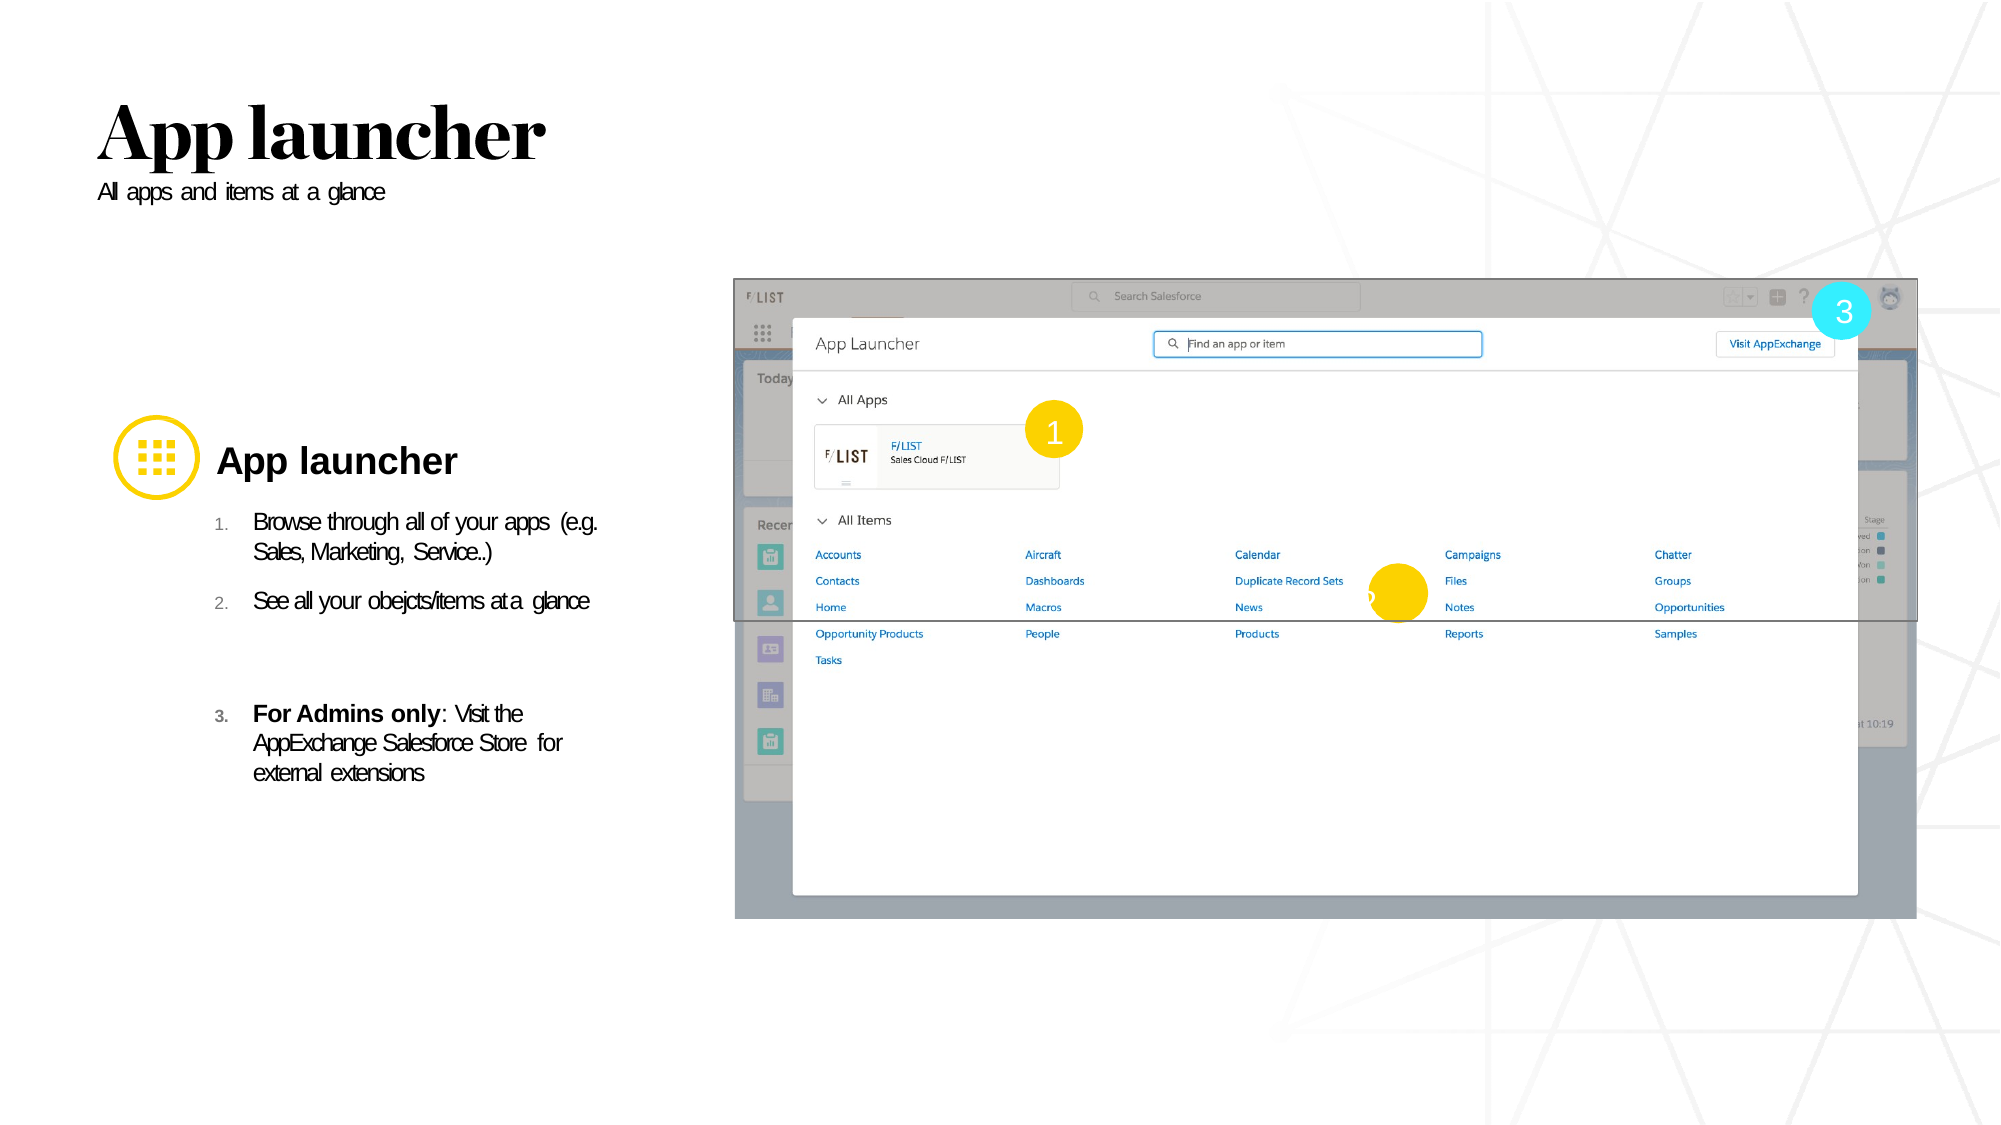

All apps and items at a glance
3

1

2

App launcher
Browse through all of your apps  (e.g. Sales, Marketing, Service..)
See all your obejcts/items at a  glance

3.	For Admins only: Visit the  AppExchange Salesforce Store  for external extensions